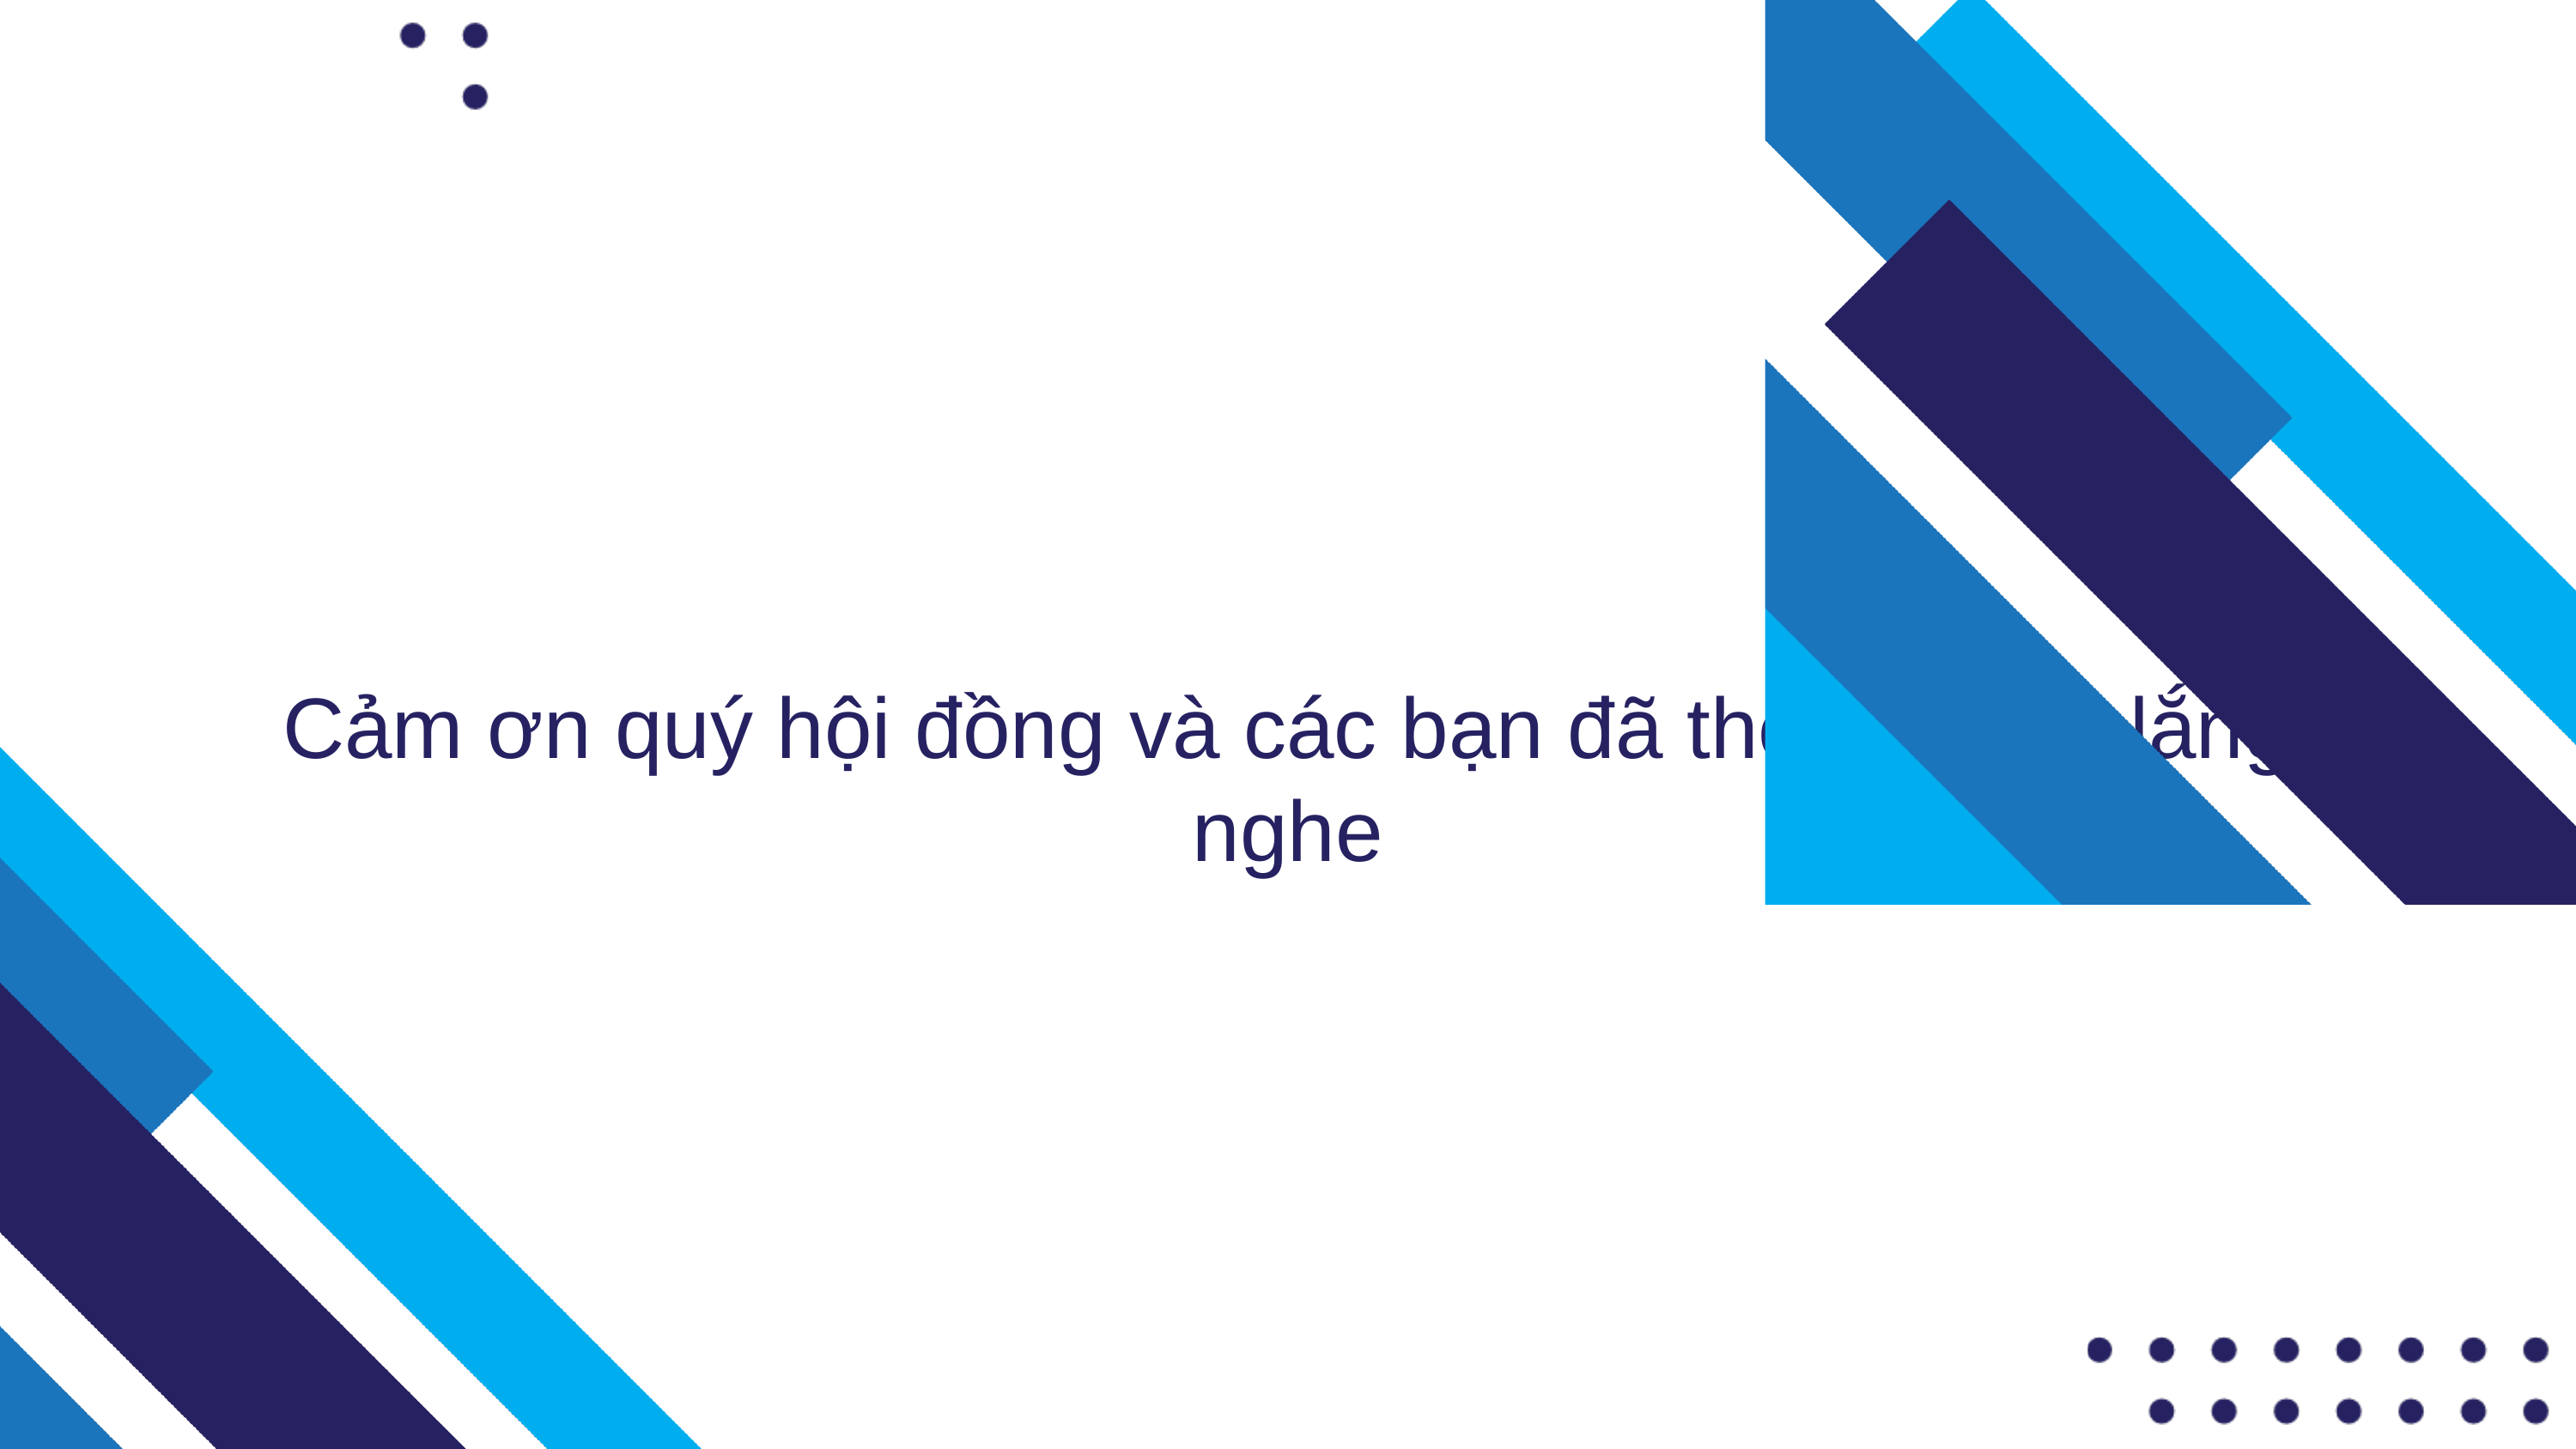

Cảm ơn quý hội đồng và các bạn đã theo dõi và lắng nghe